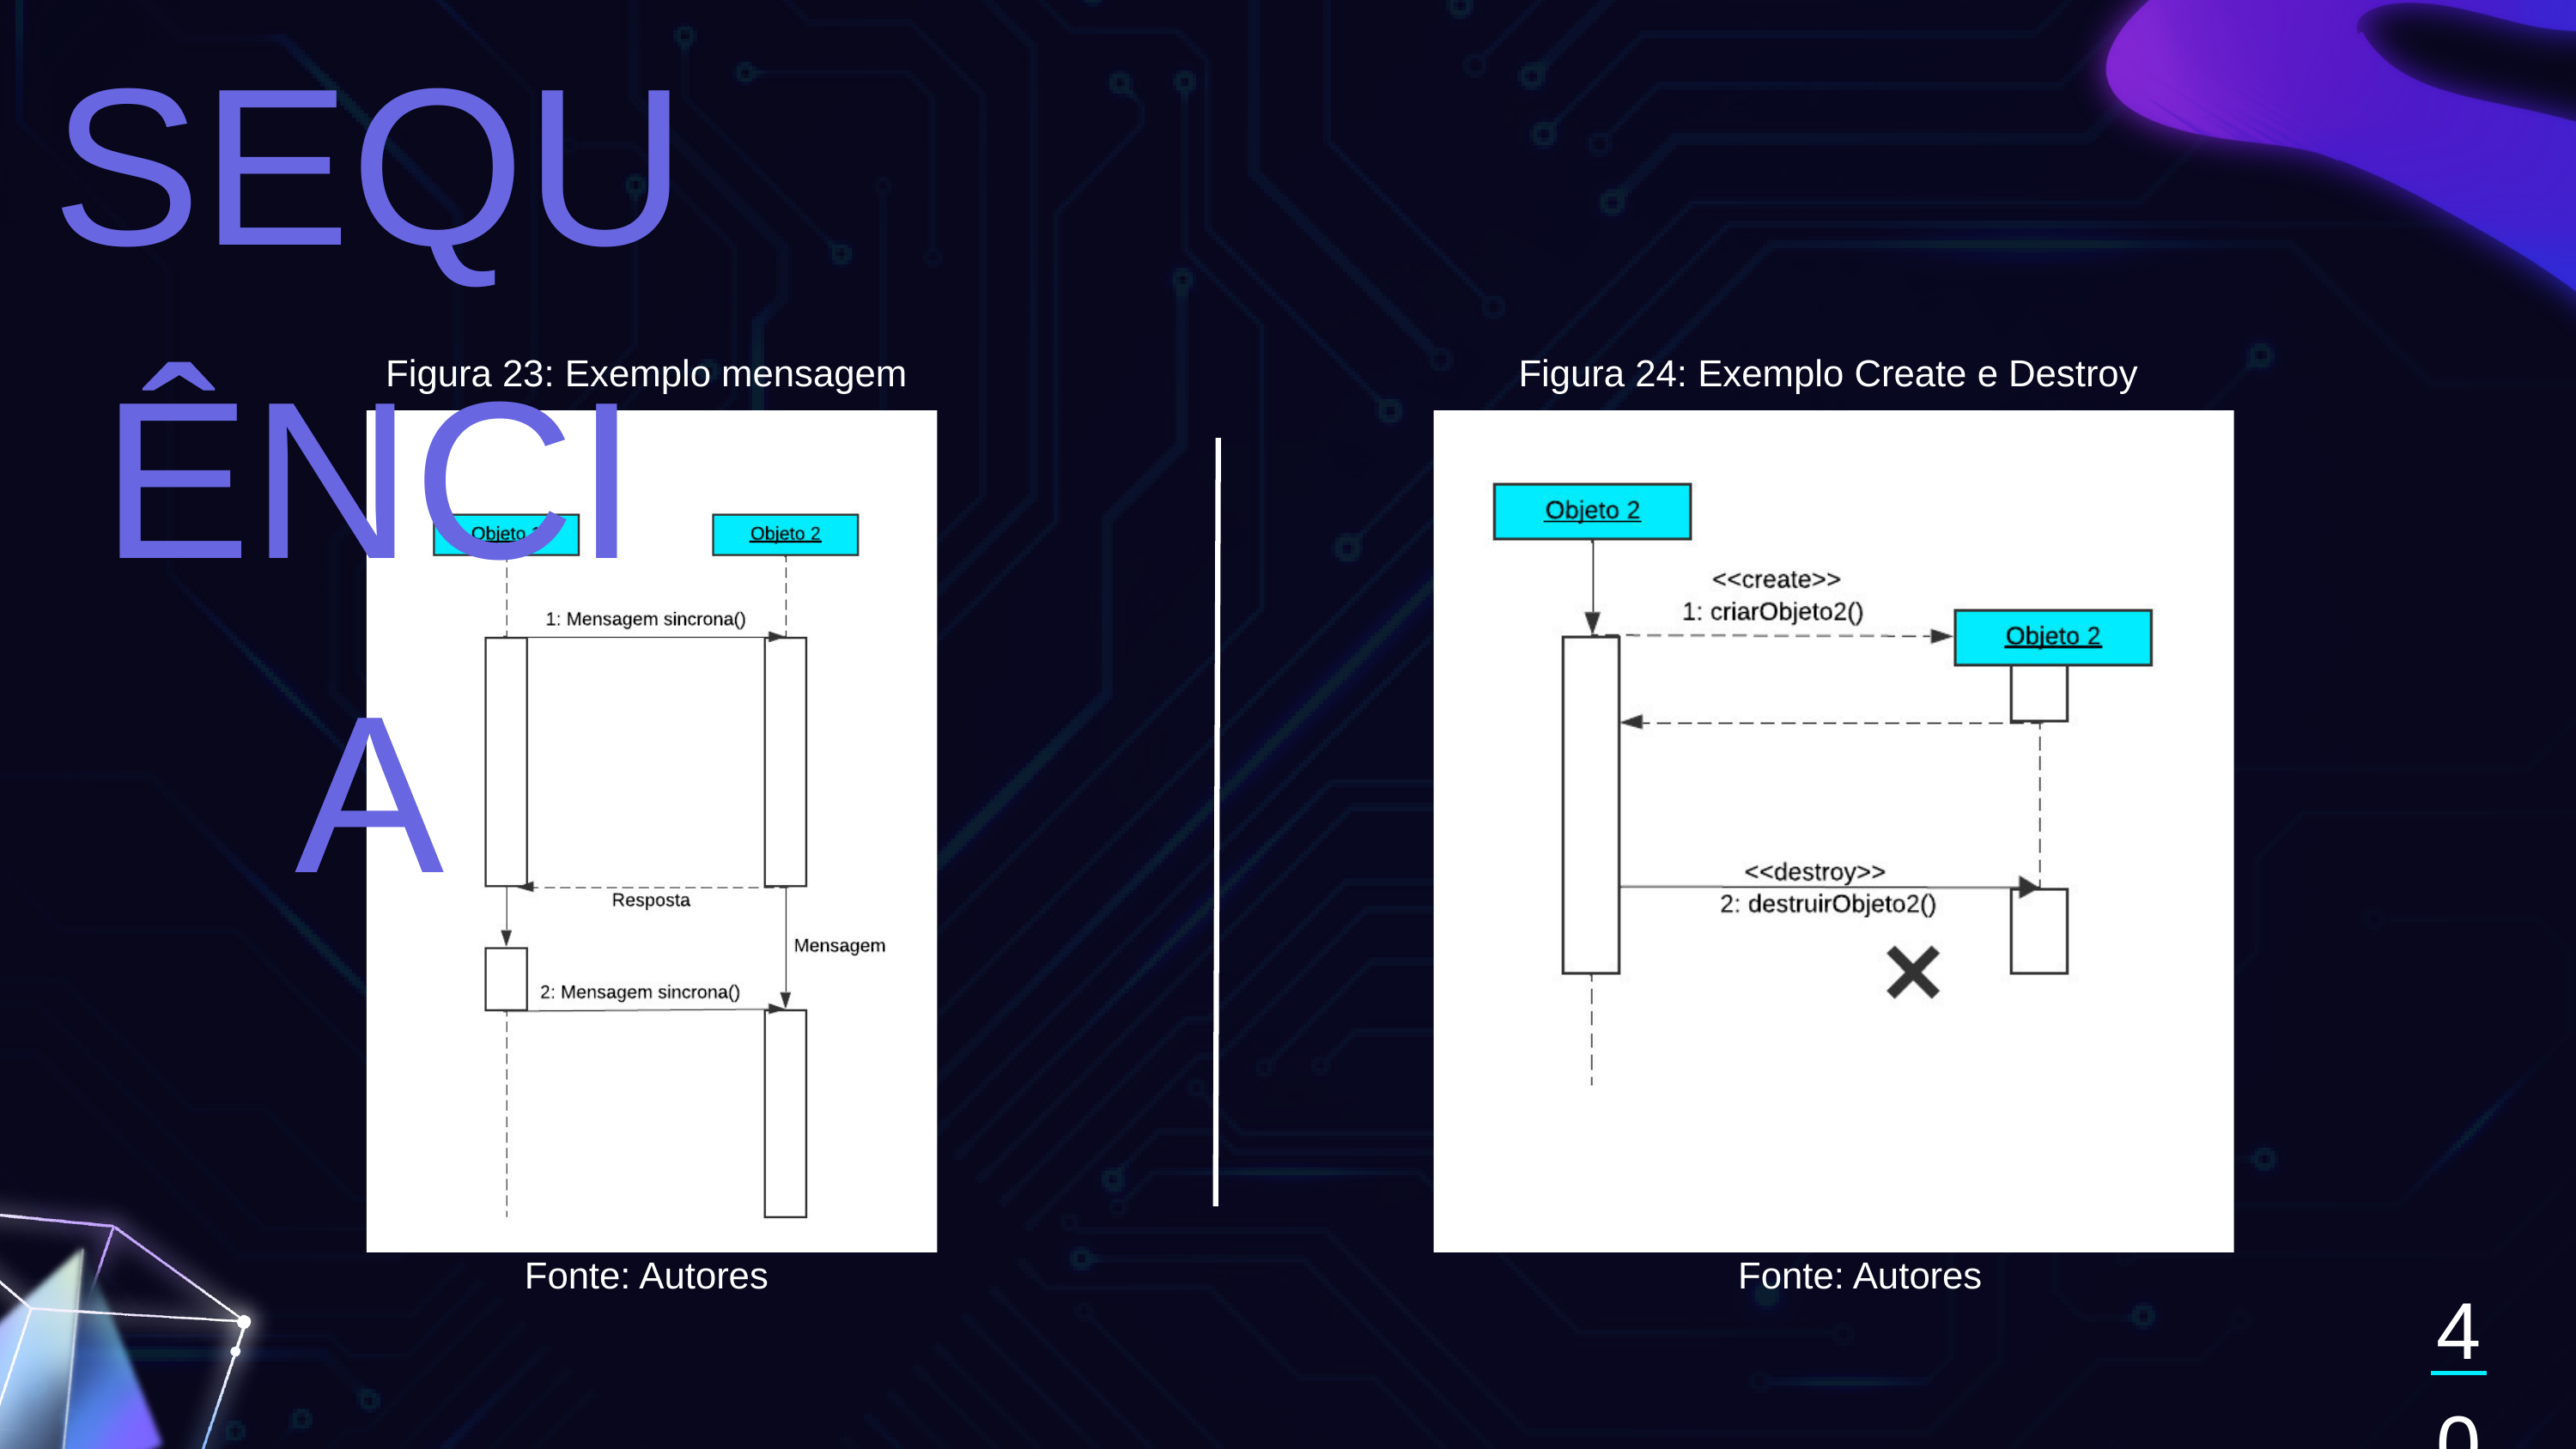

SEQUÊNCIA
Figura 23: Exemplo mensagem
Figura 24: Exemplo Create e Destroy

Fonte: Autores
Fonte: Autores
40